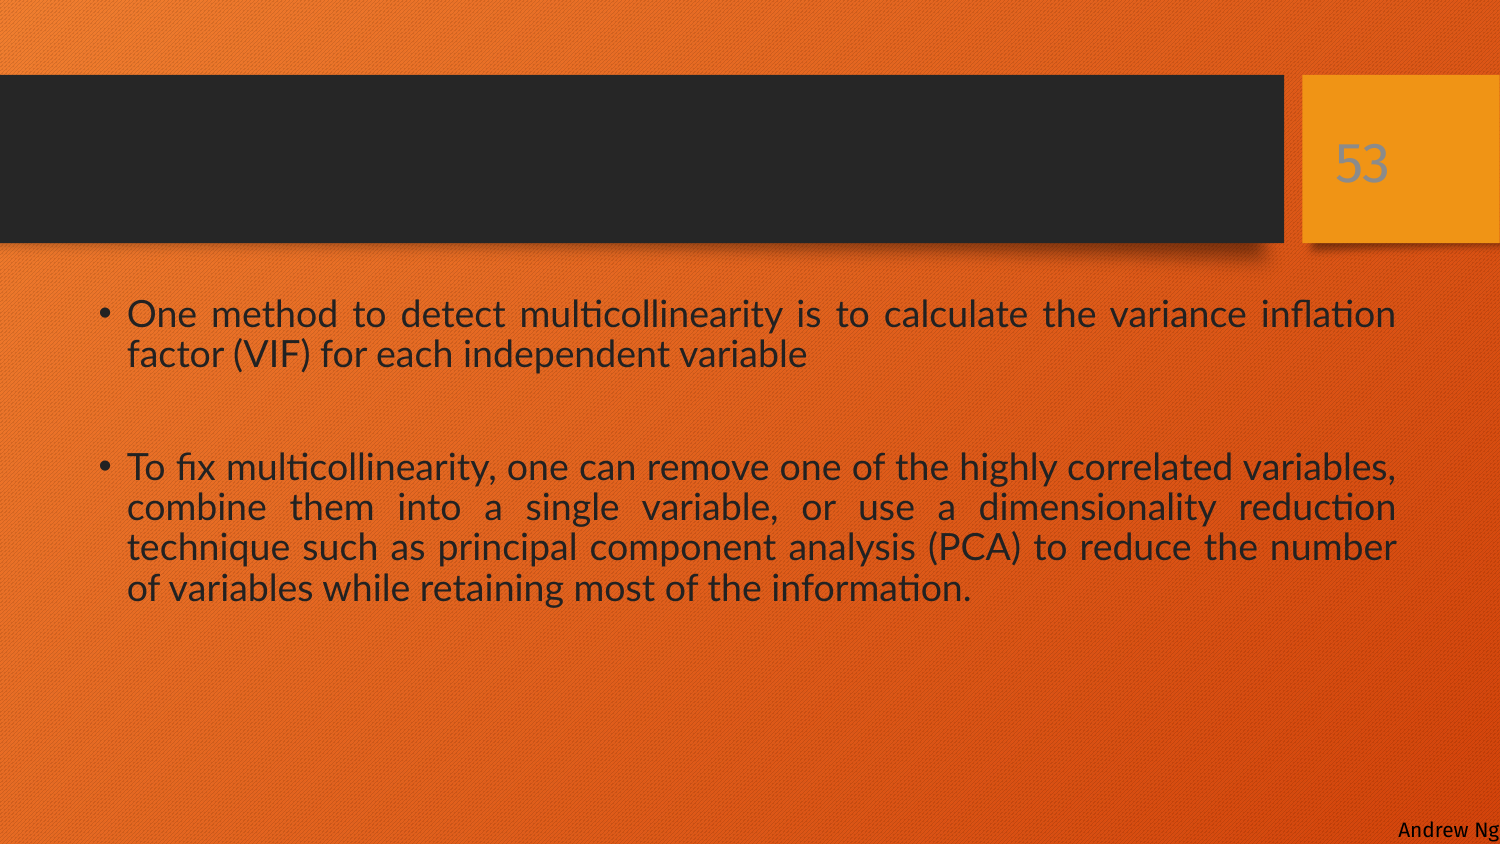

#
53
One method to detect multicollinearity is to calculate the variance inflation factor (VIF) for each independent variable

To fix multicollinearity, one can remove one of the highly correlated variables, combine them into a single variable, or use a dimensionality reduction technique such as principal component analysis (PCA) to reduce the number of variables while retaining most of the information.